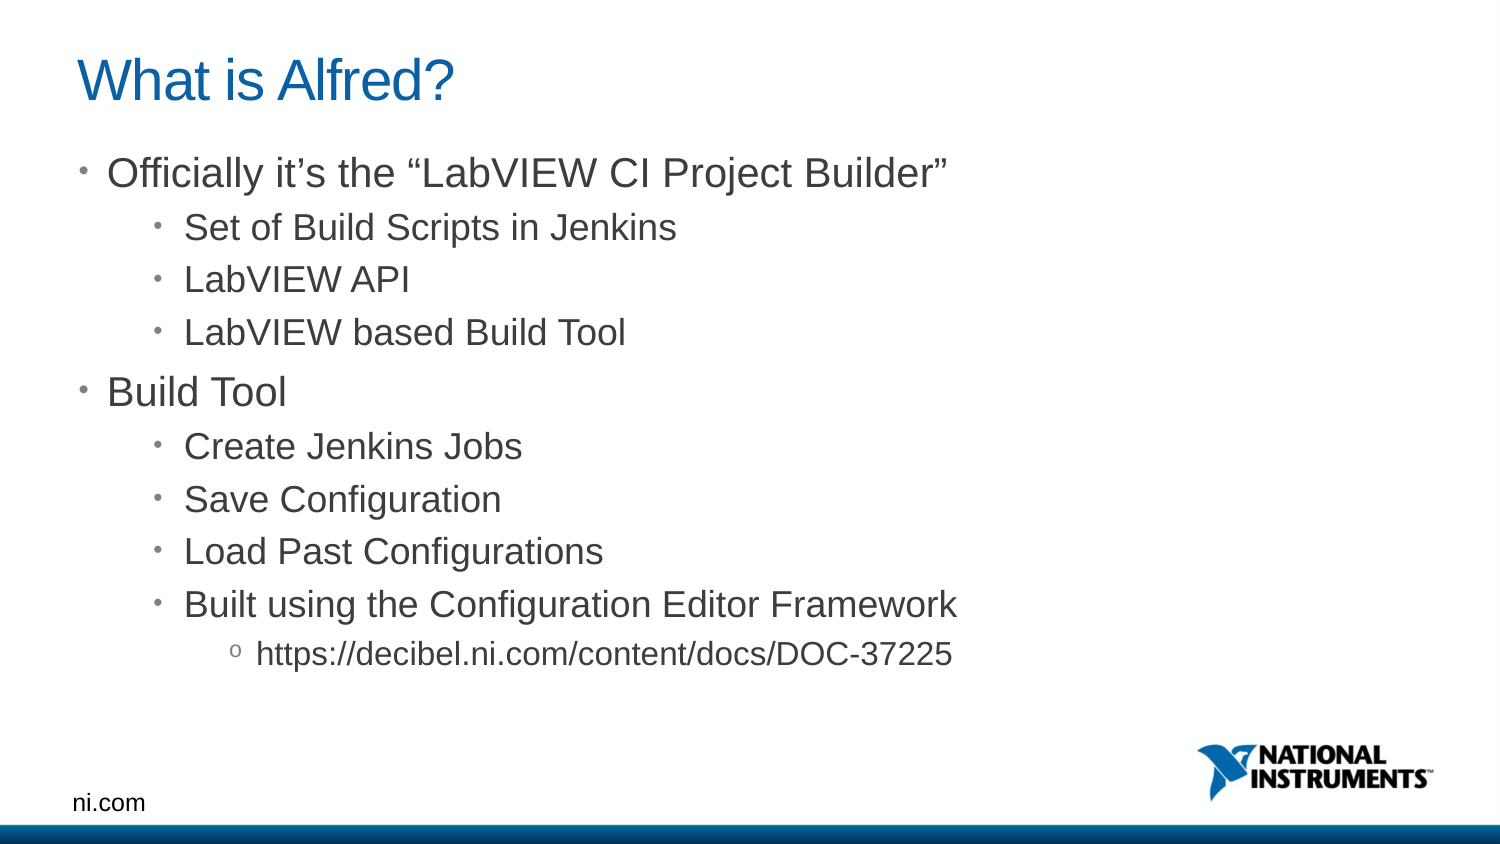

# What is Alfred?
Officially it’s the “LabVIEW CI Project Builder”
Set of Build Scripts in Jenkins
LabVIEW API
LabVIEW based Build Tool
Build Tool
Create Jenkins Jobs
Save Configuration
Load Past Configurations
Built using the Configuration Editor Framework
https://decibel.ni.com/content/docs/DOC-37225